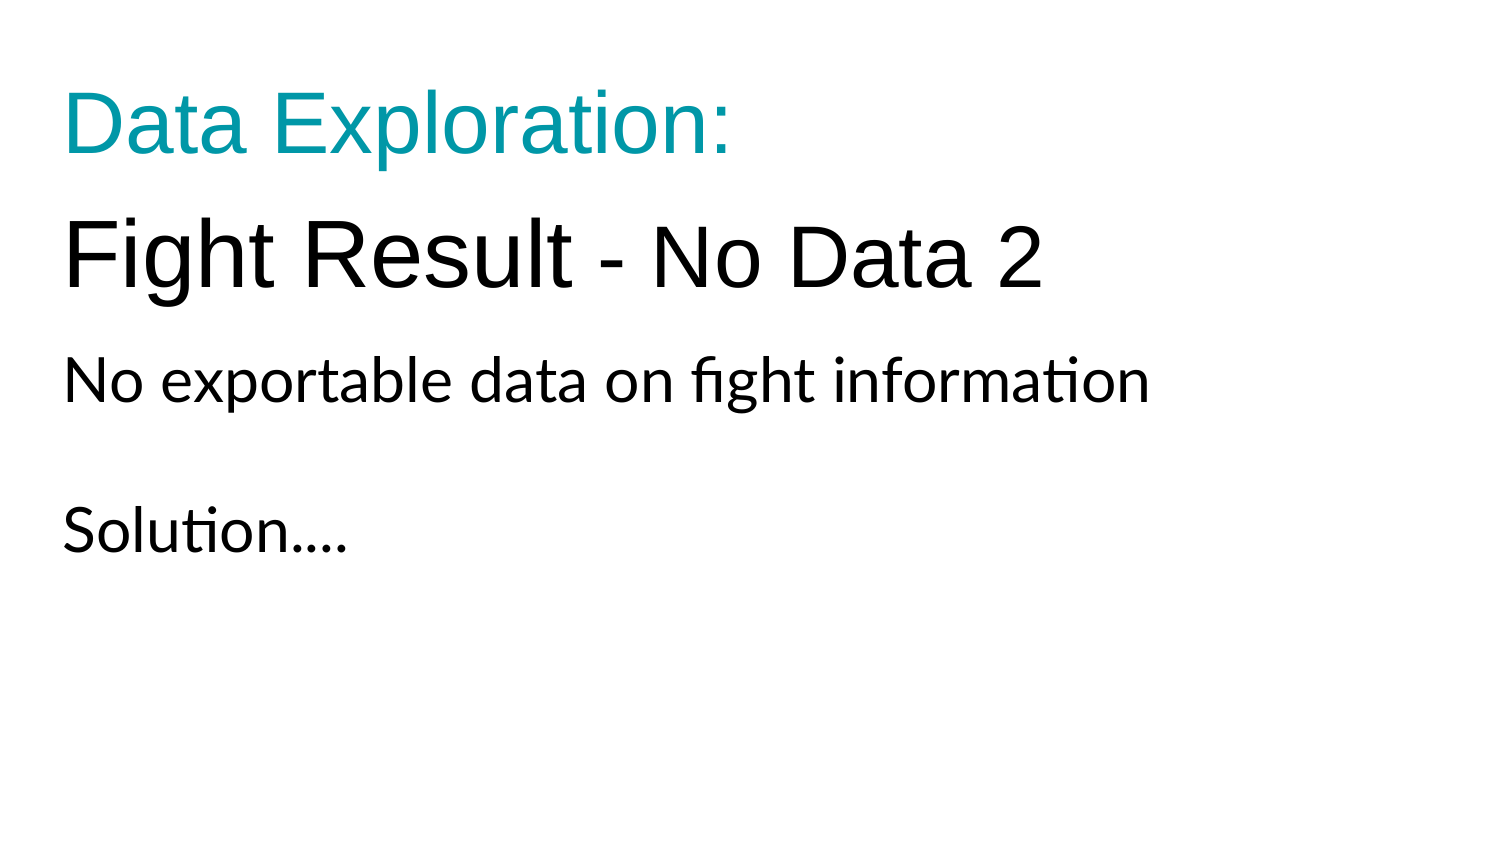

# Data Exploration:
Fight Result - No Data 2
No exportable data on fight information

Solution....

Manually input the data!